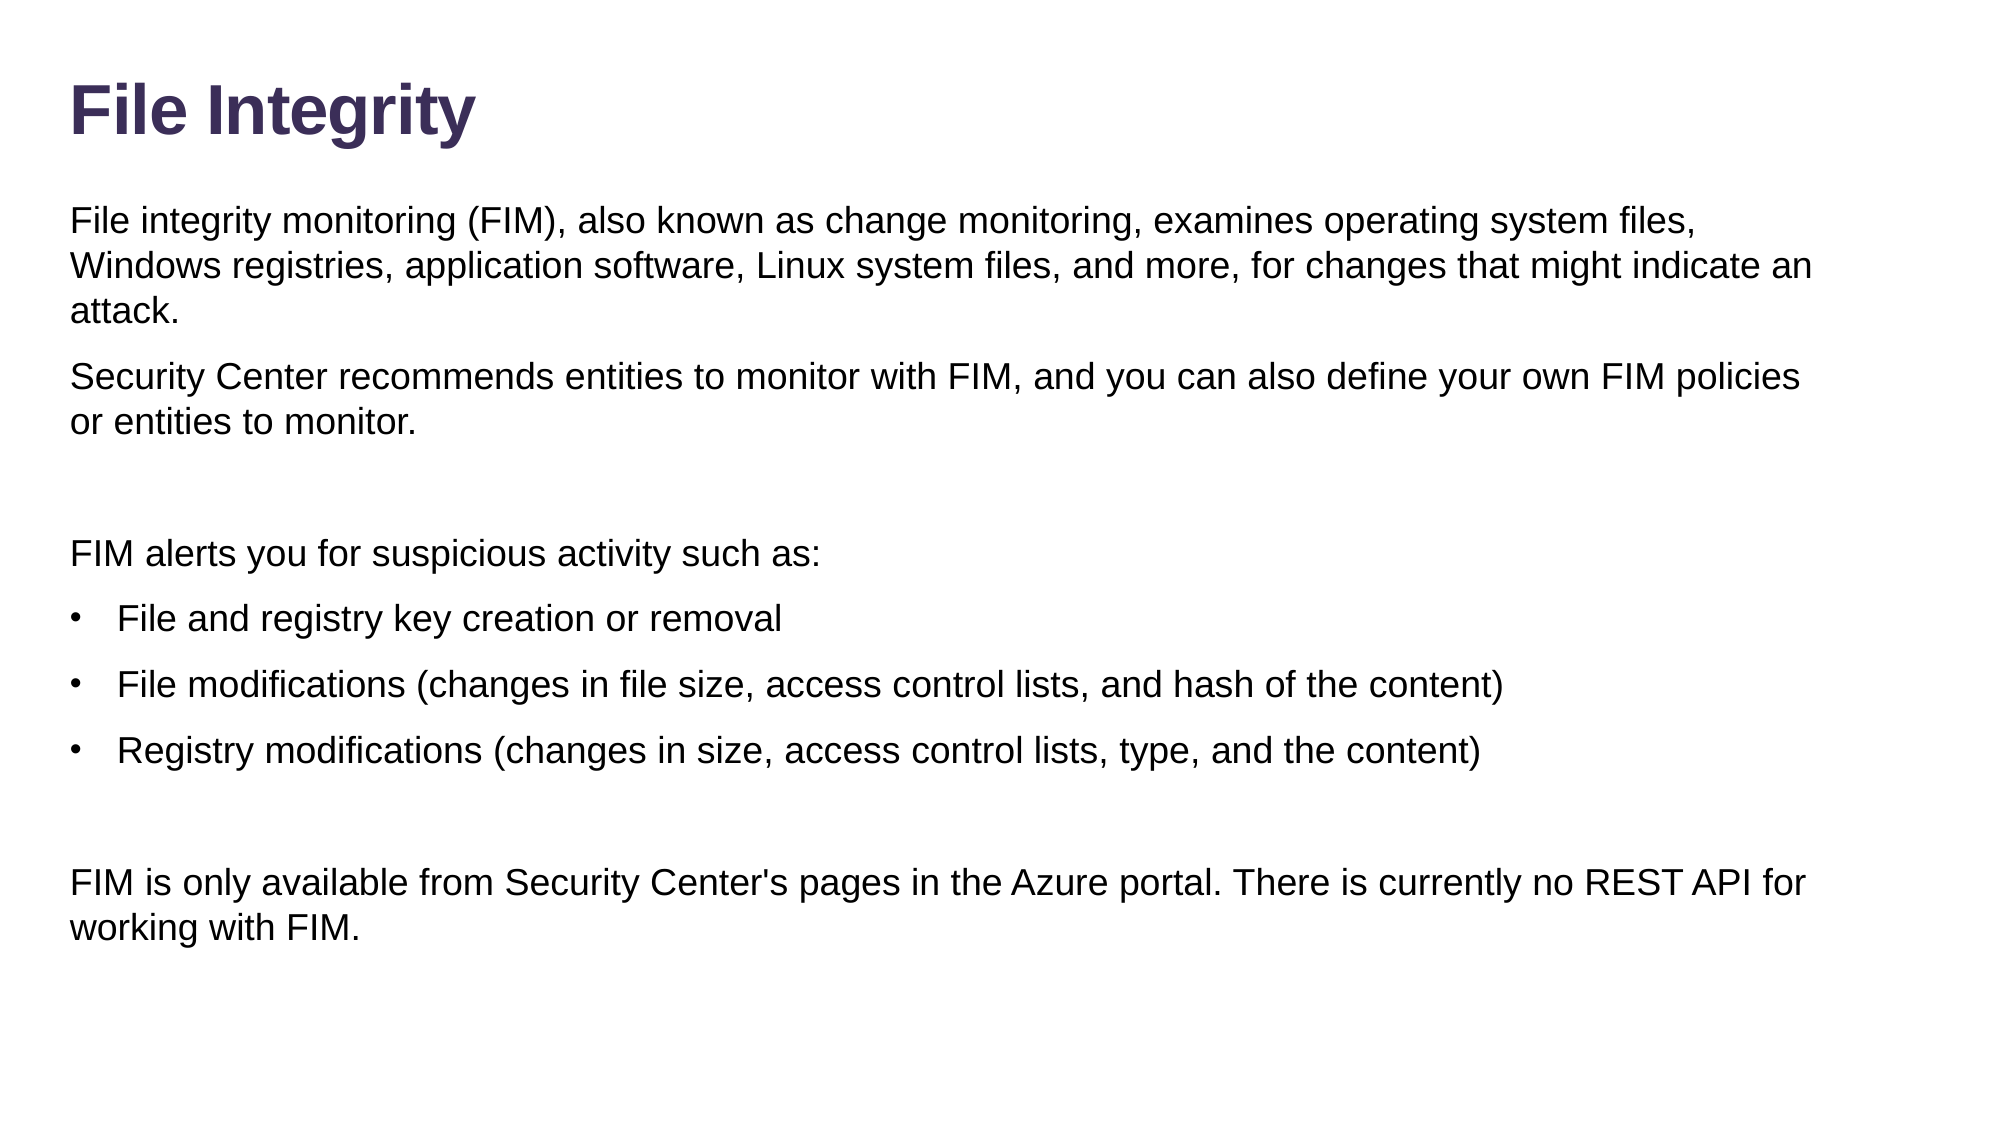

# File Integrity
File integrity monitoring (FIM), also known as change monitoring, examines operating system files, Windows registries, application software, Linux system files, and more, for changes that might indicate an attack.
Security Center recommends entities to monitor with FIM, and you can also define your own FIM policies or entities to monitor.

FIM alerts you for suspicious activity such as:
File and registry key creation or removal
File modifications (changes in file size, access control lists, and hash of the content)
Registry modifications (changes in size, access control lists, type, and the content)

FIM is only available from Security Center's pages in the Azure portal. There is currently no REST API for working with FIM.